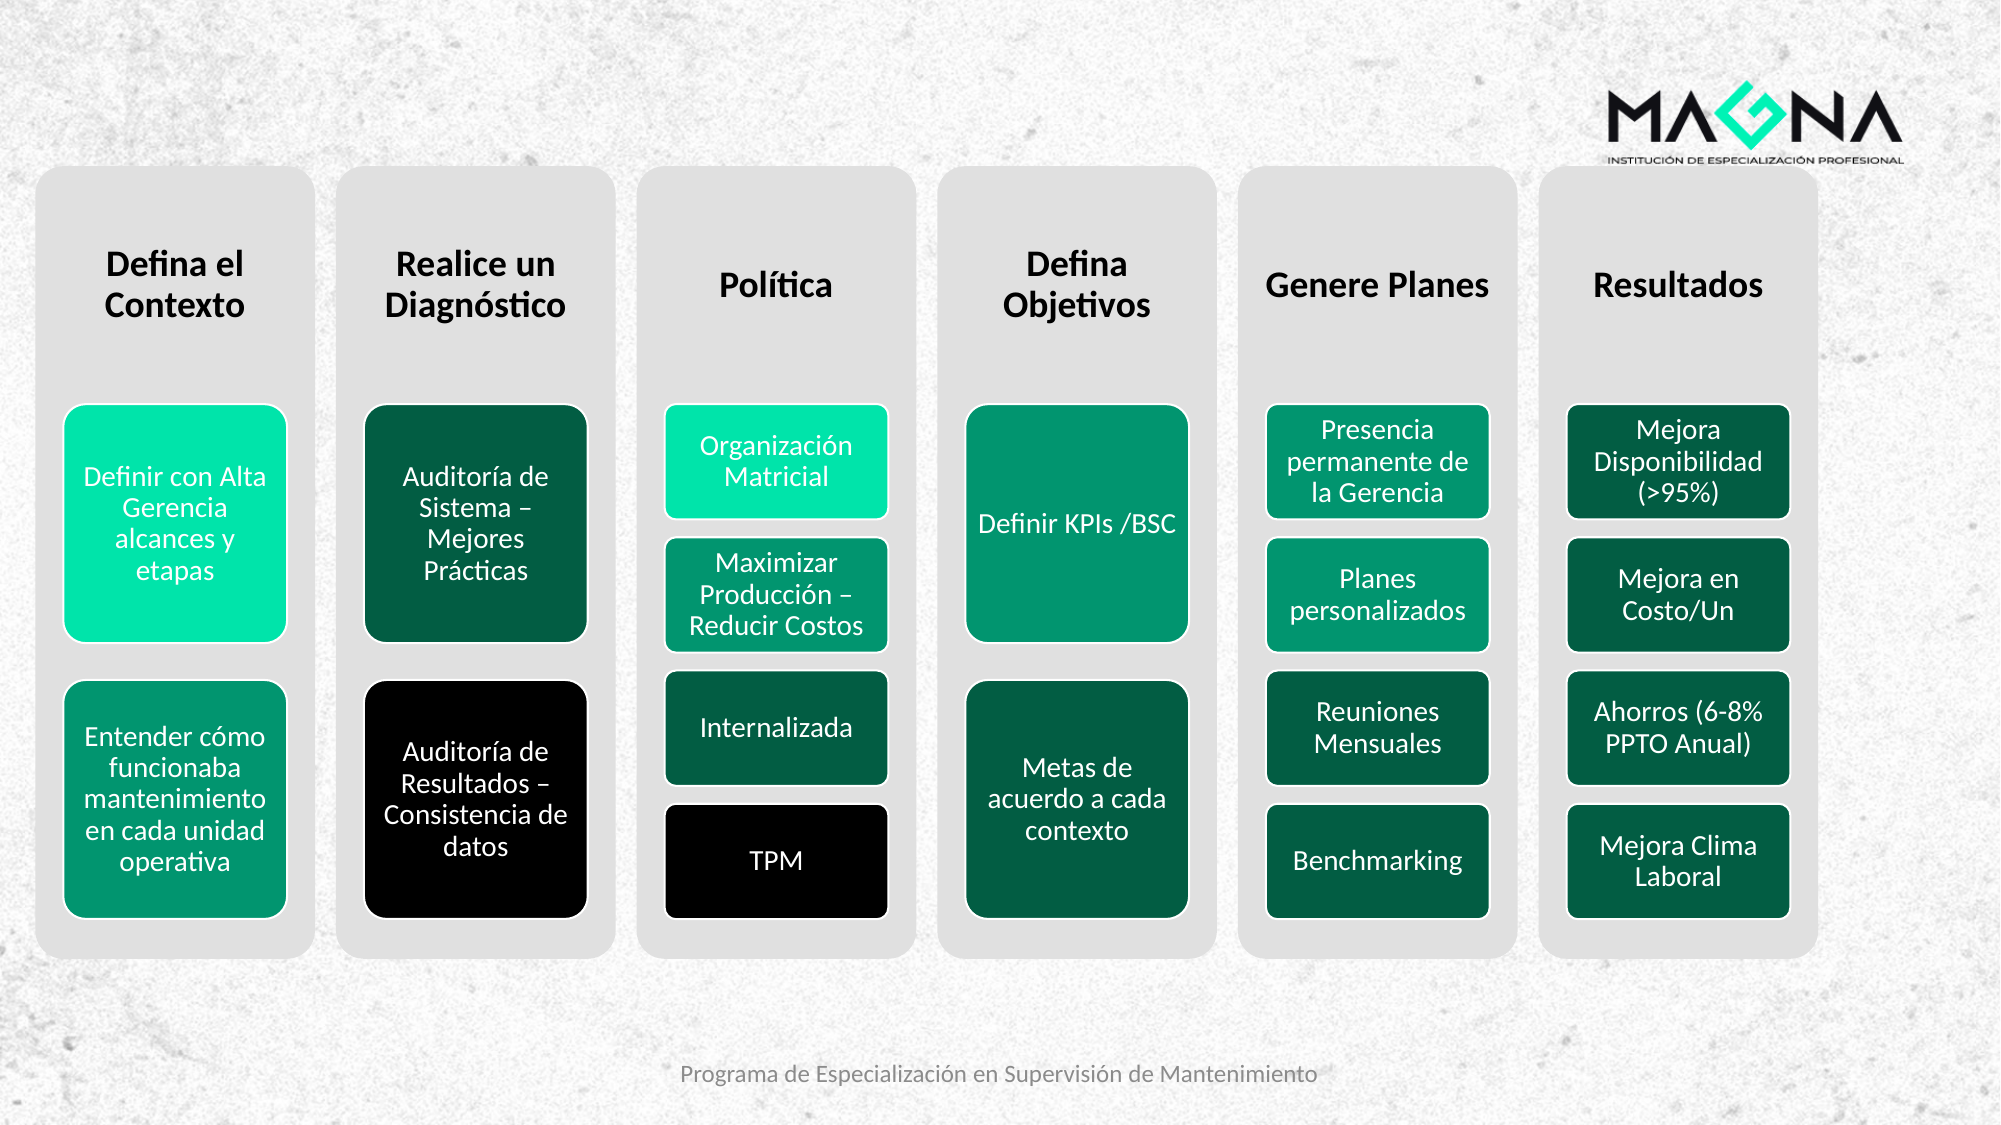

Defina el Contexto
Realice un Diagnóstico
Política
Defina Objetivos
Genere Planes
Resultados
Organización Matricial
Presencia permanente de la Gerencia
Mejora Disponibilidad (>95%)
Definir con Alta Gerencia alcances y etapas
Auditoría de Sistema – Mejores Prácticas
Definir KPIs /BSC
Maximizar Producción – Reducir Costos
Planes personalizados
Mejora en Costo/Un
Internalizada
Reuniones Mensuales
Ahorros (6-8% PPTO Anual)
Entender cómo funcionaba mantenimiento en cada unidad operativa
Auditoría de Resultados – Consistencia de datos
Metas de acuerdo a cada contexto
TPM
Benchmarking
Mejora Clima Laboral